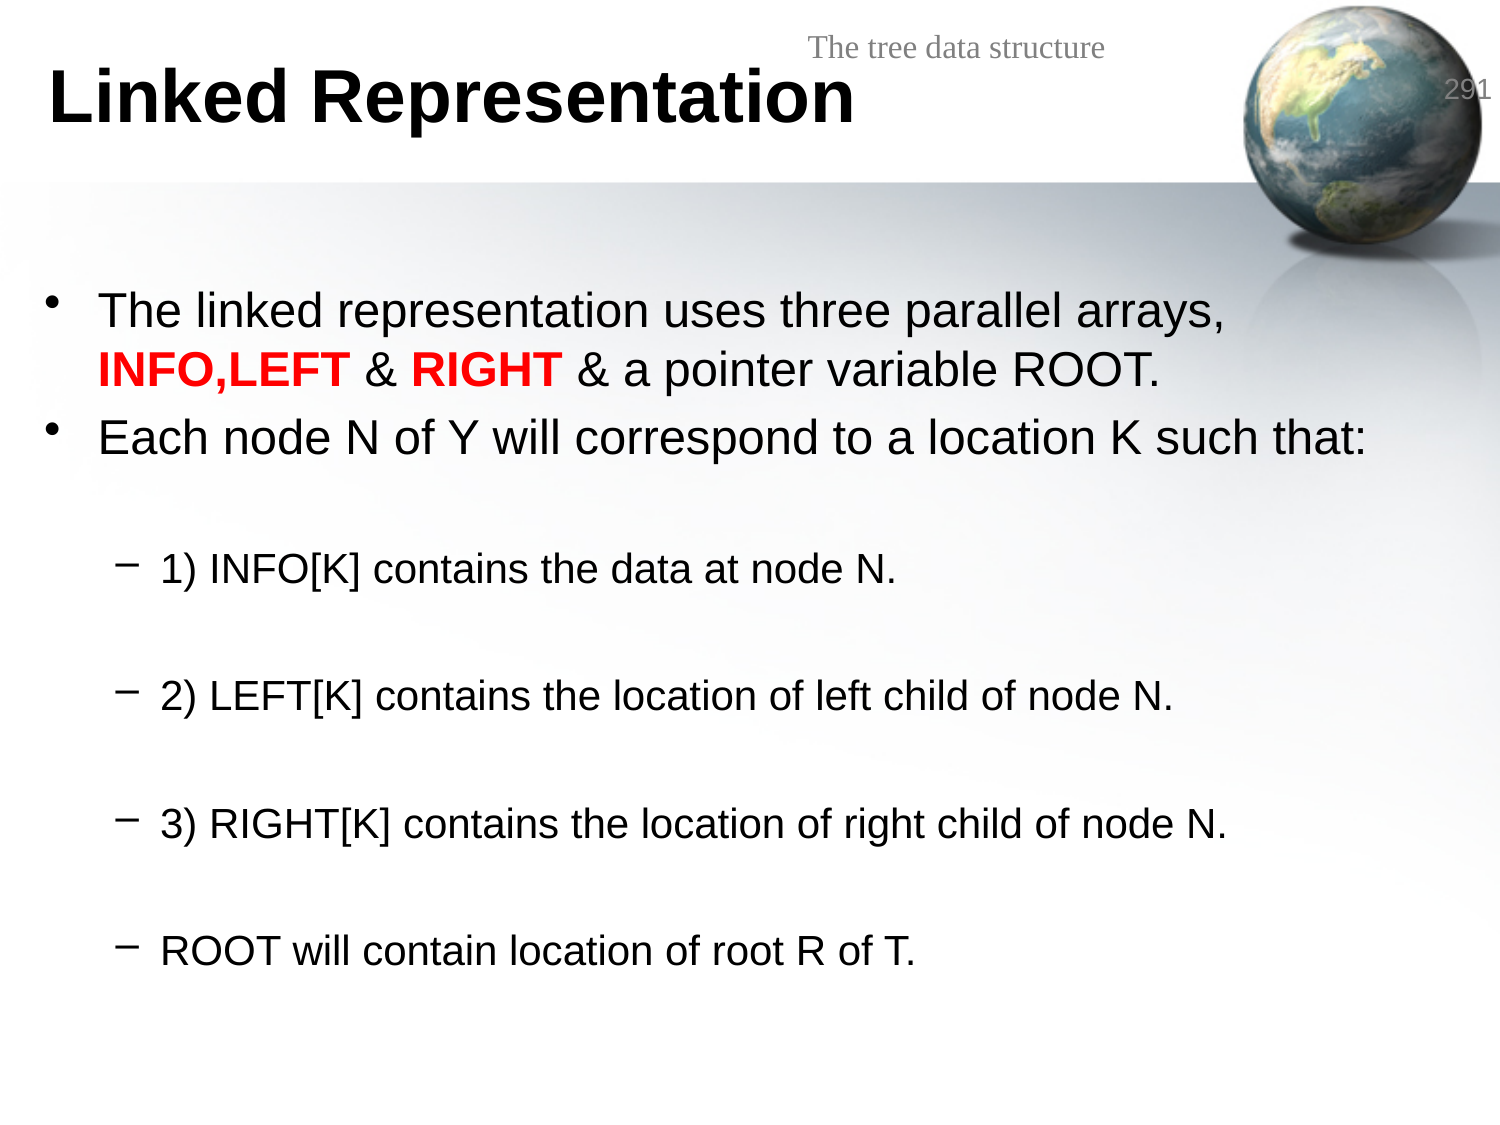

# Linked Representation
The linked representation uses three parallel arrays, INFO,LEFT & RIGHT & a pointer variable ROOT.
Each node N of Y will correspond to a location K such that:

1) INFO[K] contains the data at node N.

2) LEFT[K] contains the location of left child of node N.

3) RIGHT[K] contains the location of right child of node N.

ROOT will contain location of root R of T.